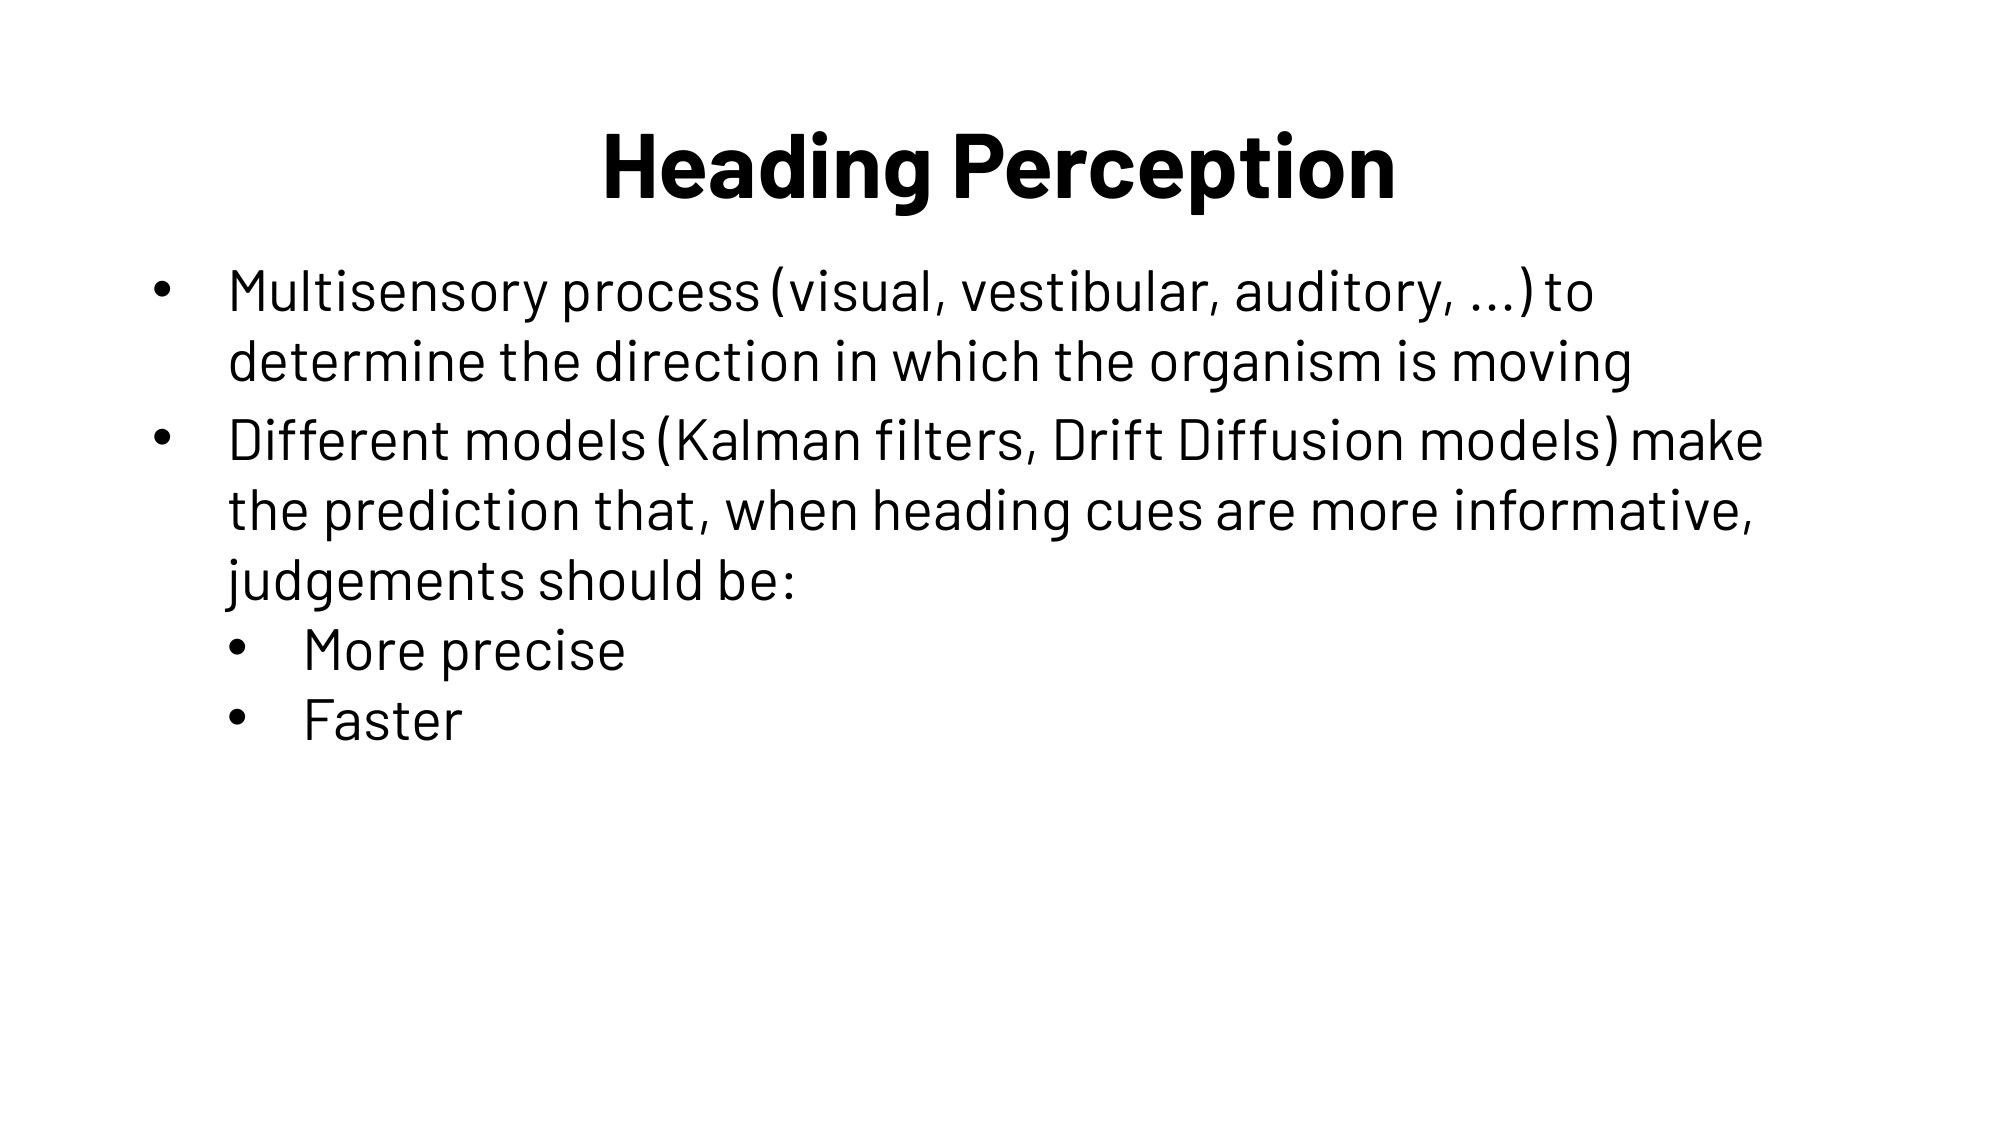

# Heading Perception
Multisensory process (visual, vestibular, auditory, ...) to determine the direction in which the organism is moving
Different models (Kalman filters, Drift Diffusion models) make the prediction that, when heading cues are more informative, judgements should be:
More precise
Faster